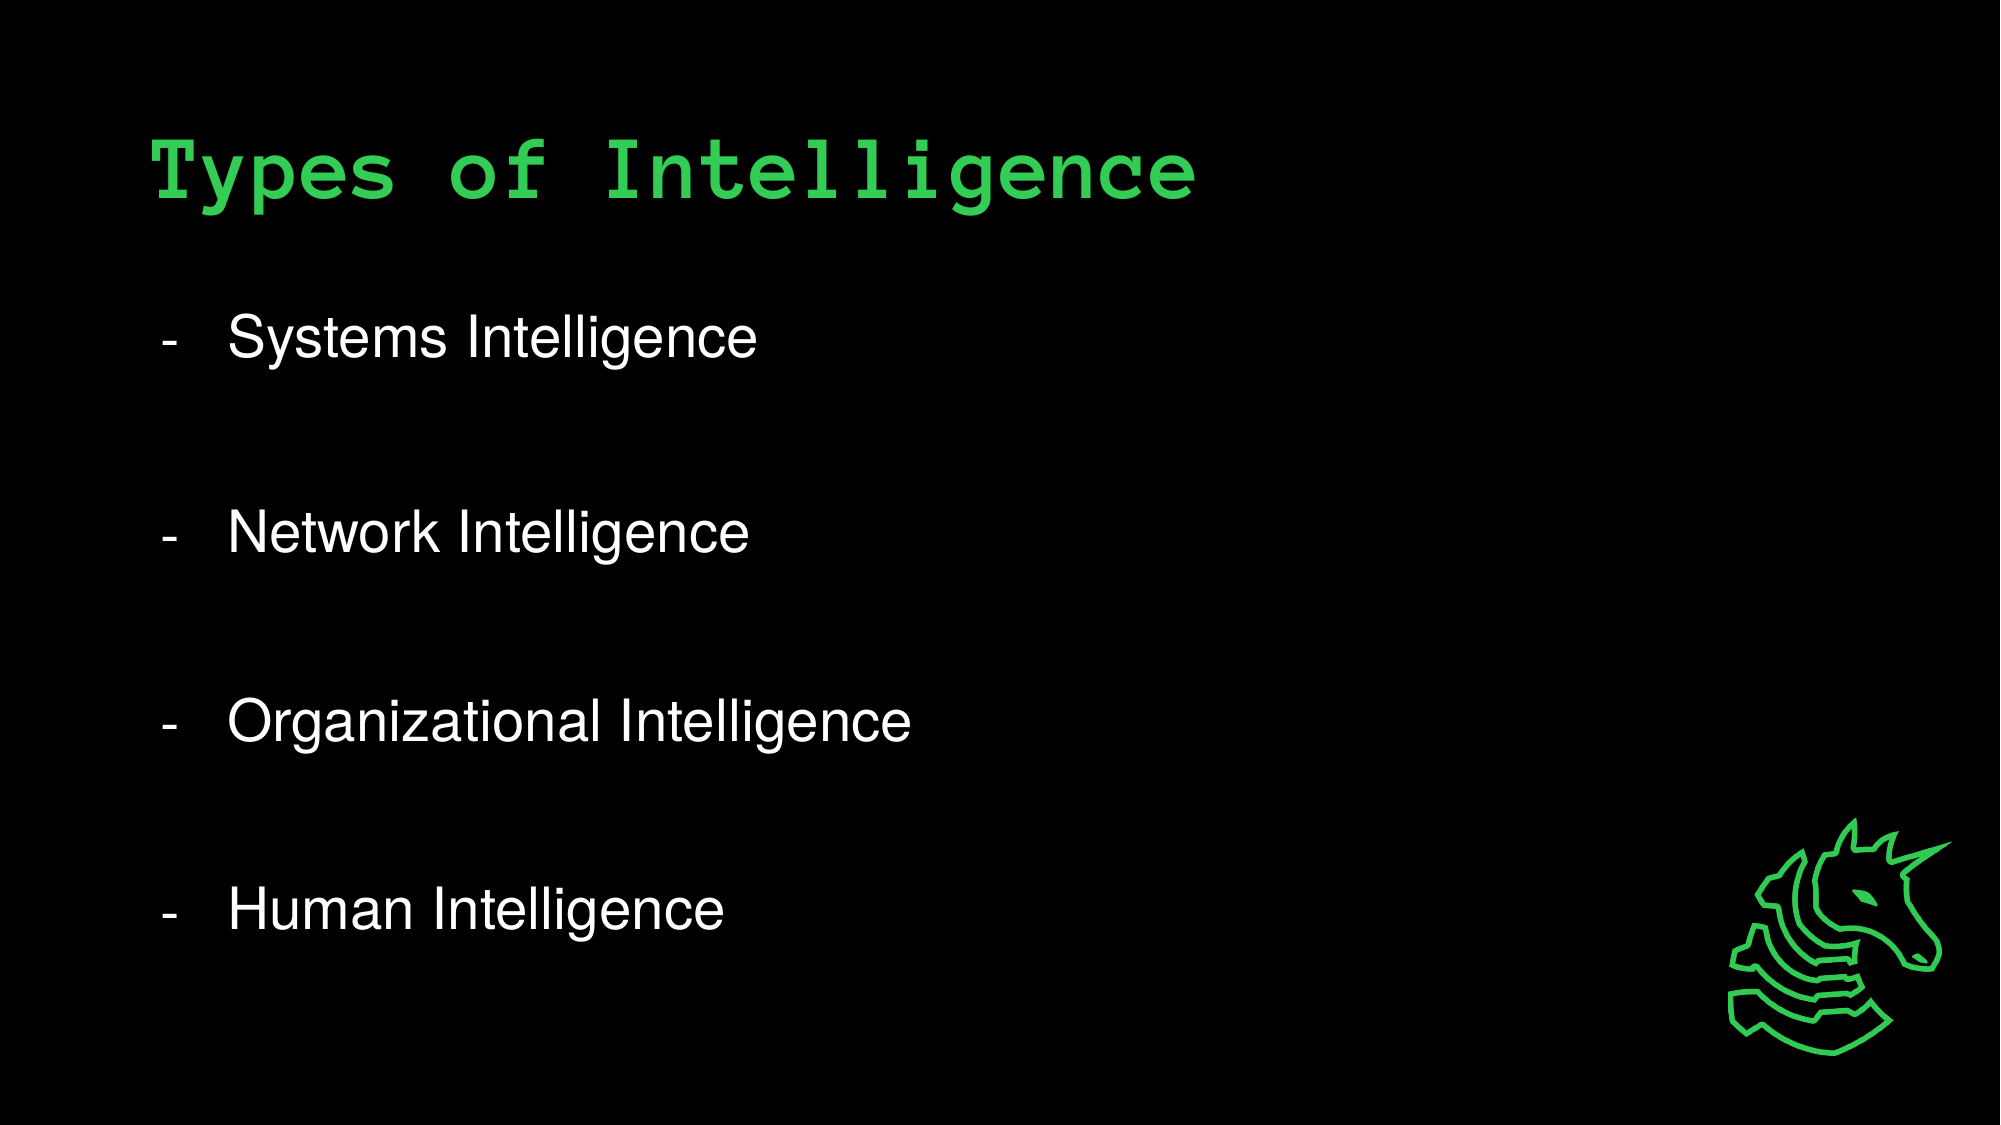

# Types of Intelligence
Systems Intelligence
Network Intelligence
Organizational Intelligence
Human Intelligence	← Primary focus of today's talk